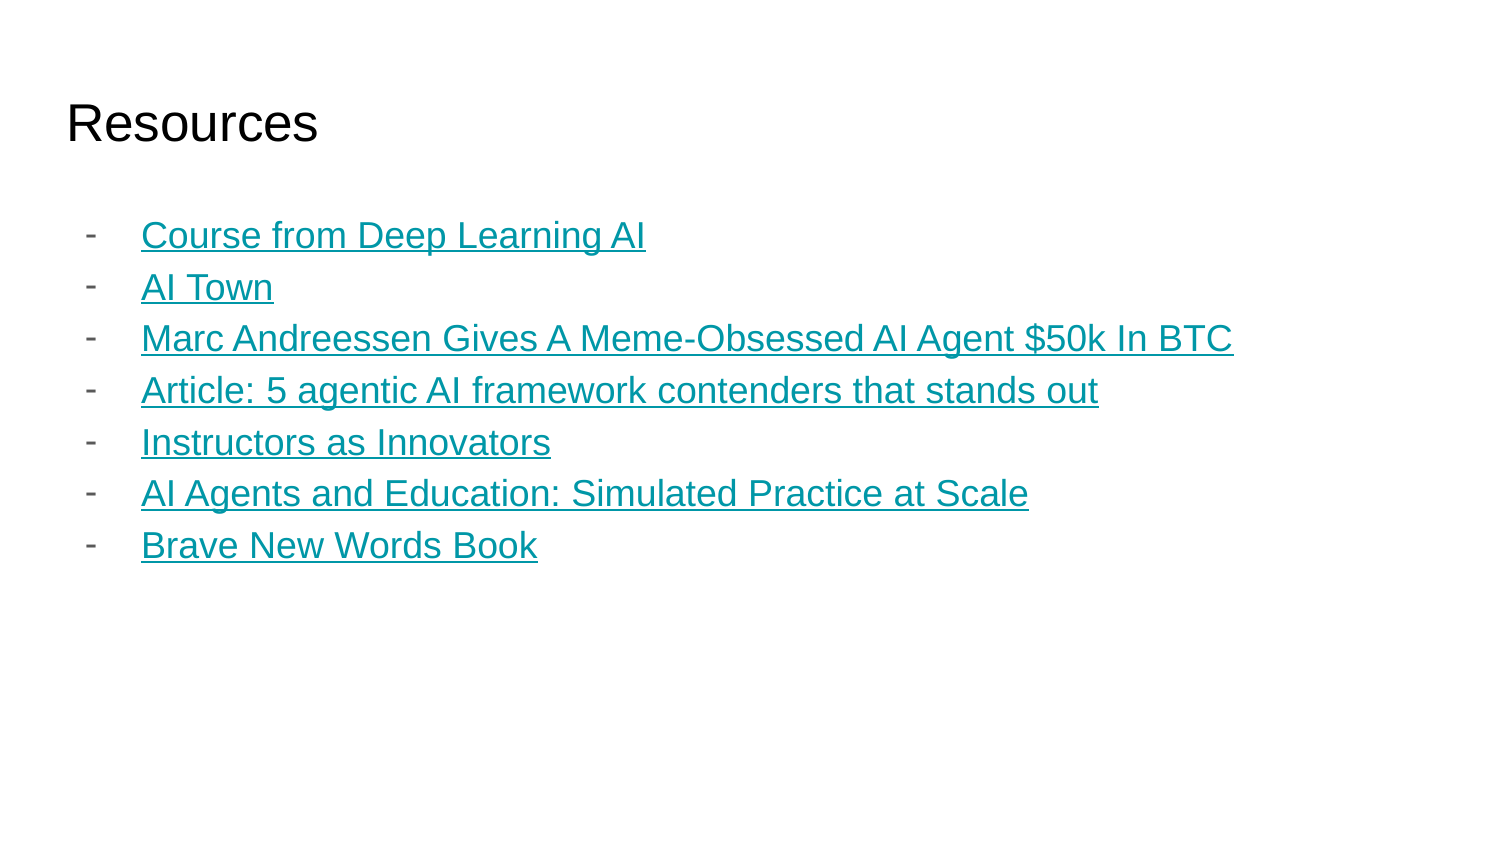

# Resources
Course from Deep Learning AI
AI Town
Marc Andreessen Gives A Meme-Obsessed AI Agent $50k In BTC
Article: 5 agentic AI framework contenders that stands out
Instructors as Innovators
AI Agents and Education: Simulated Practice at Scale
Brave New Words Book